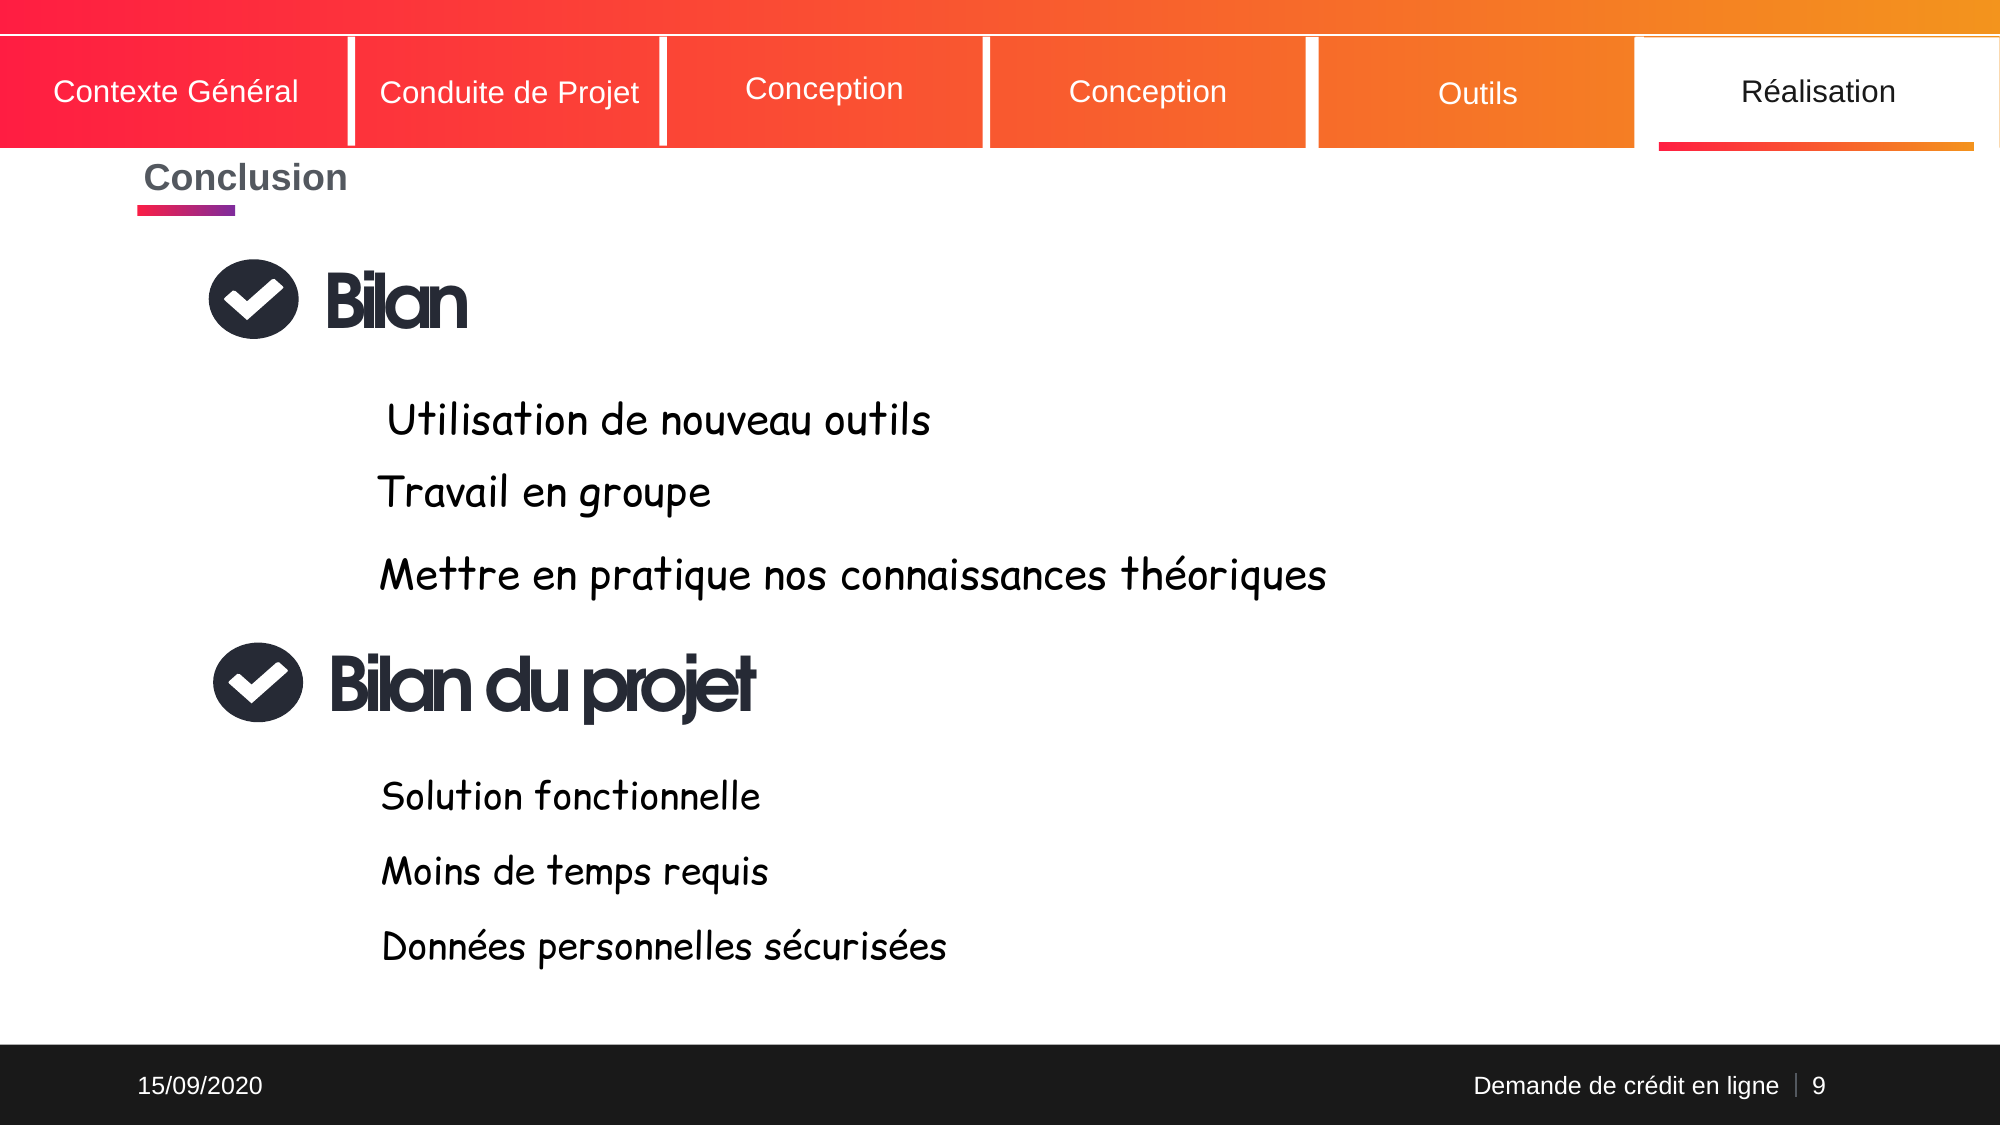

Conception

Contexte Général
Conception

Réalisation
Conduite de Projet
Outils

Conclusion
Bilan

Utilisation de nouveau outils
Travail en groupe
Mettre en pratique nos connaissances théoriques
Bilan du projet

Solution fonctionnelle
Moins de temps requis
Données personnelles sécurisées
15/09/2020
Demande de crédit en ligne
9